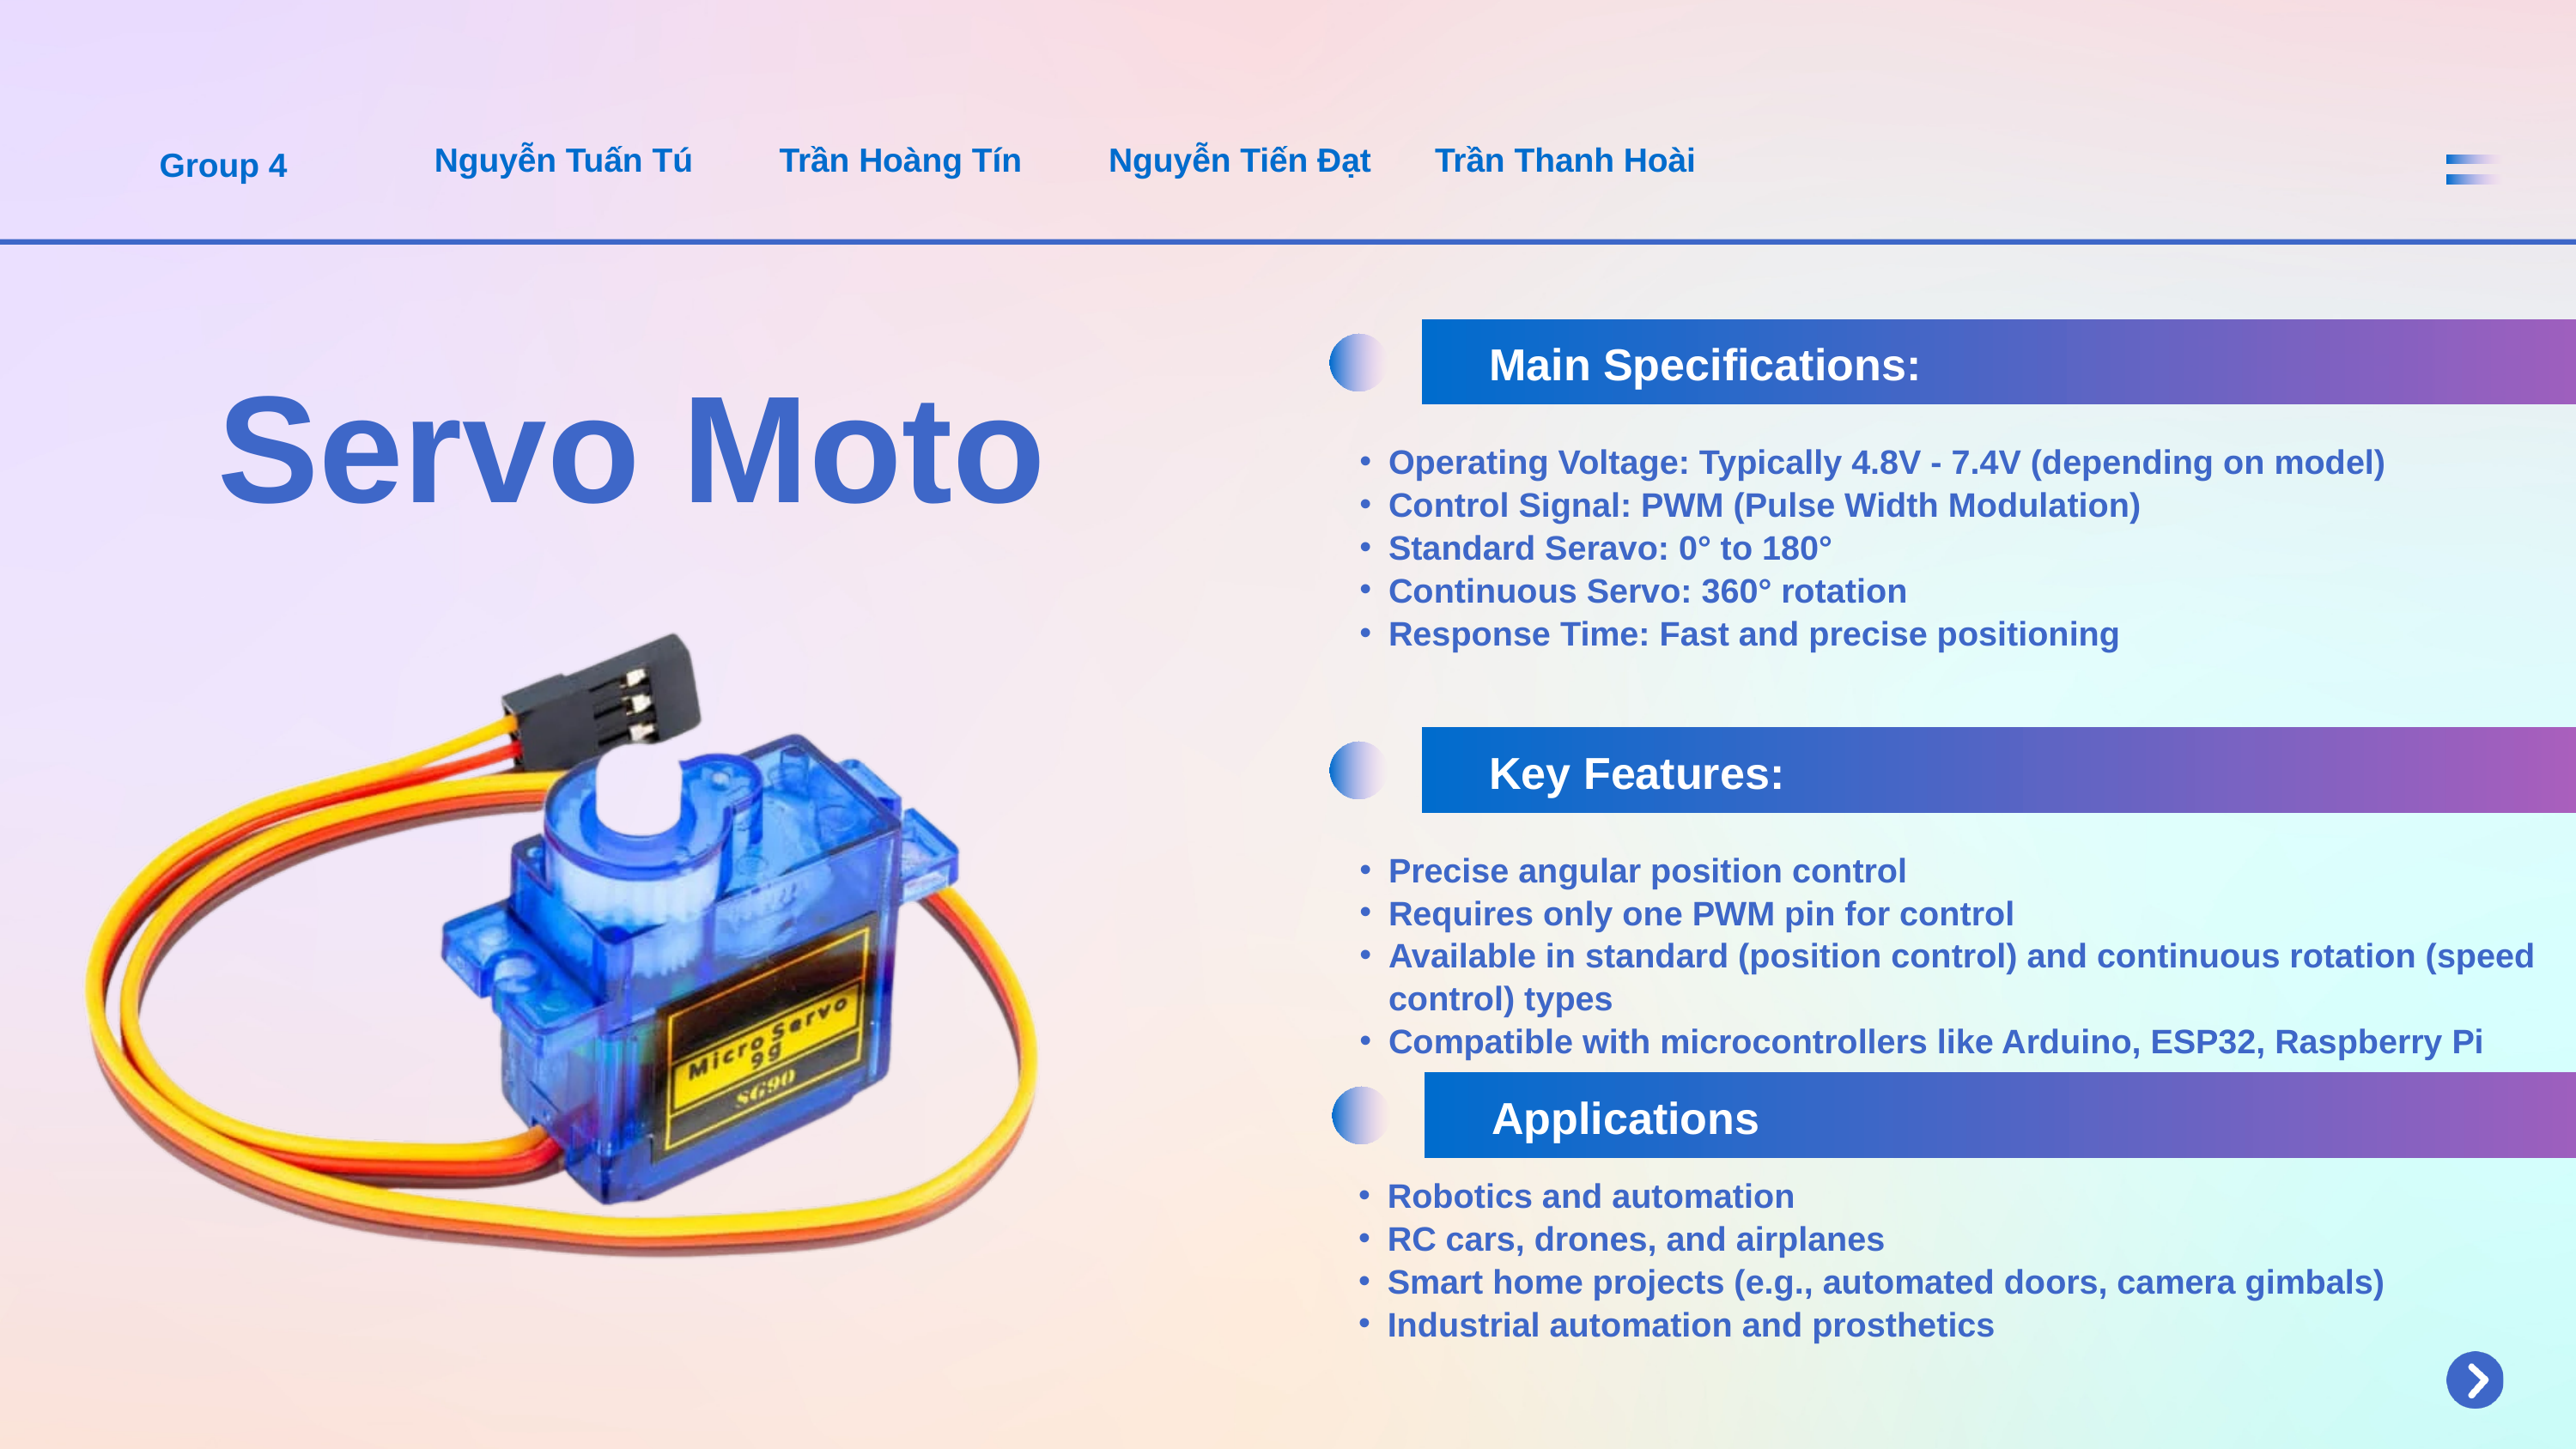

Nguyễn Tuấn Tú
Trần Hoàng Tín
Nguyễn Tiến Đạt
Trần Thanh Hoài
Group 4

Main Specifications:
Servo Moto
Operating Voltage: Typically 4.8V - 7.4V (depending on model)
Control Signal: PWM (Pulse Width Modulation)
Standard Seravo: 0° to 180°
Continuous Servo: 360° rotation
Response Time: Fast and precise positioning

Key Features:
Precise angular position control
Requires only one PWM pin for control
Available in standard (position control) and continuous rotation (speed control) types
Compatible with microcontrollers like Arduino, ESP32, Raspberry Pi

Applications
Robotics and automation
RC cars, drones, and airplanes
Smart home projects (e.g., automated doors, camera gimbals)
Industrial automation and prosthetics